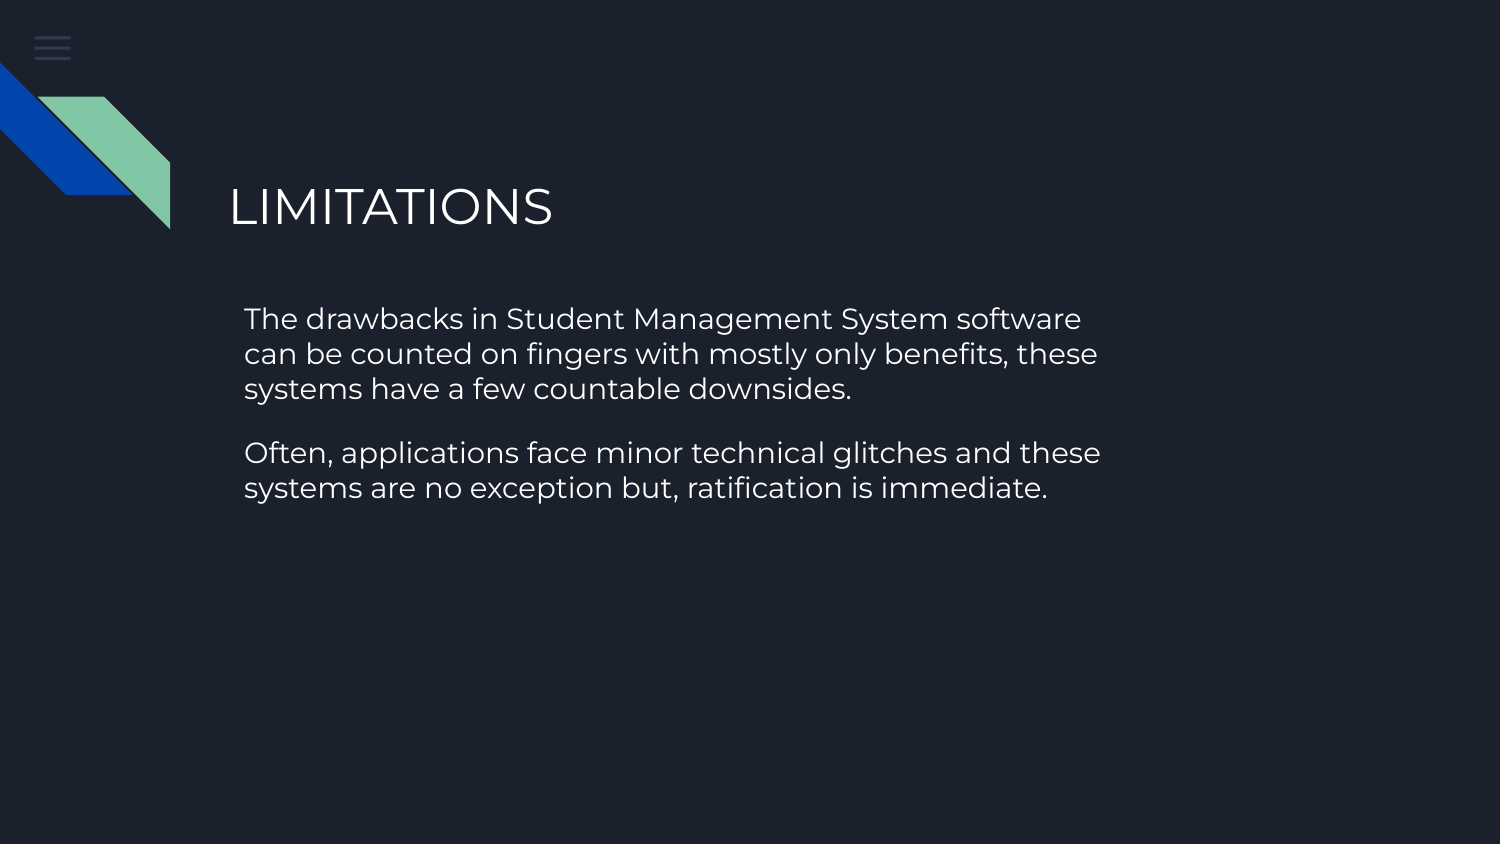

# LIMITATIONS
The drawbacks in Student Management System software can be counted on fingers with mostly only benefits, these systems have a few countable downsides.
Often, applications face minor technical glitches and these systems are no exception but, ratification is immediate.